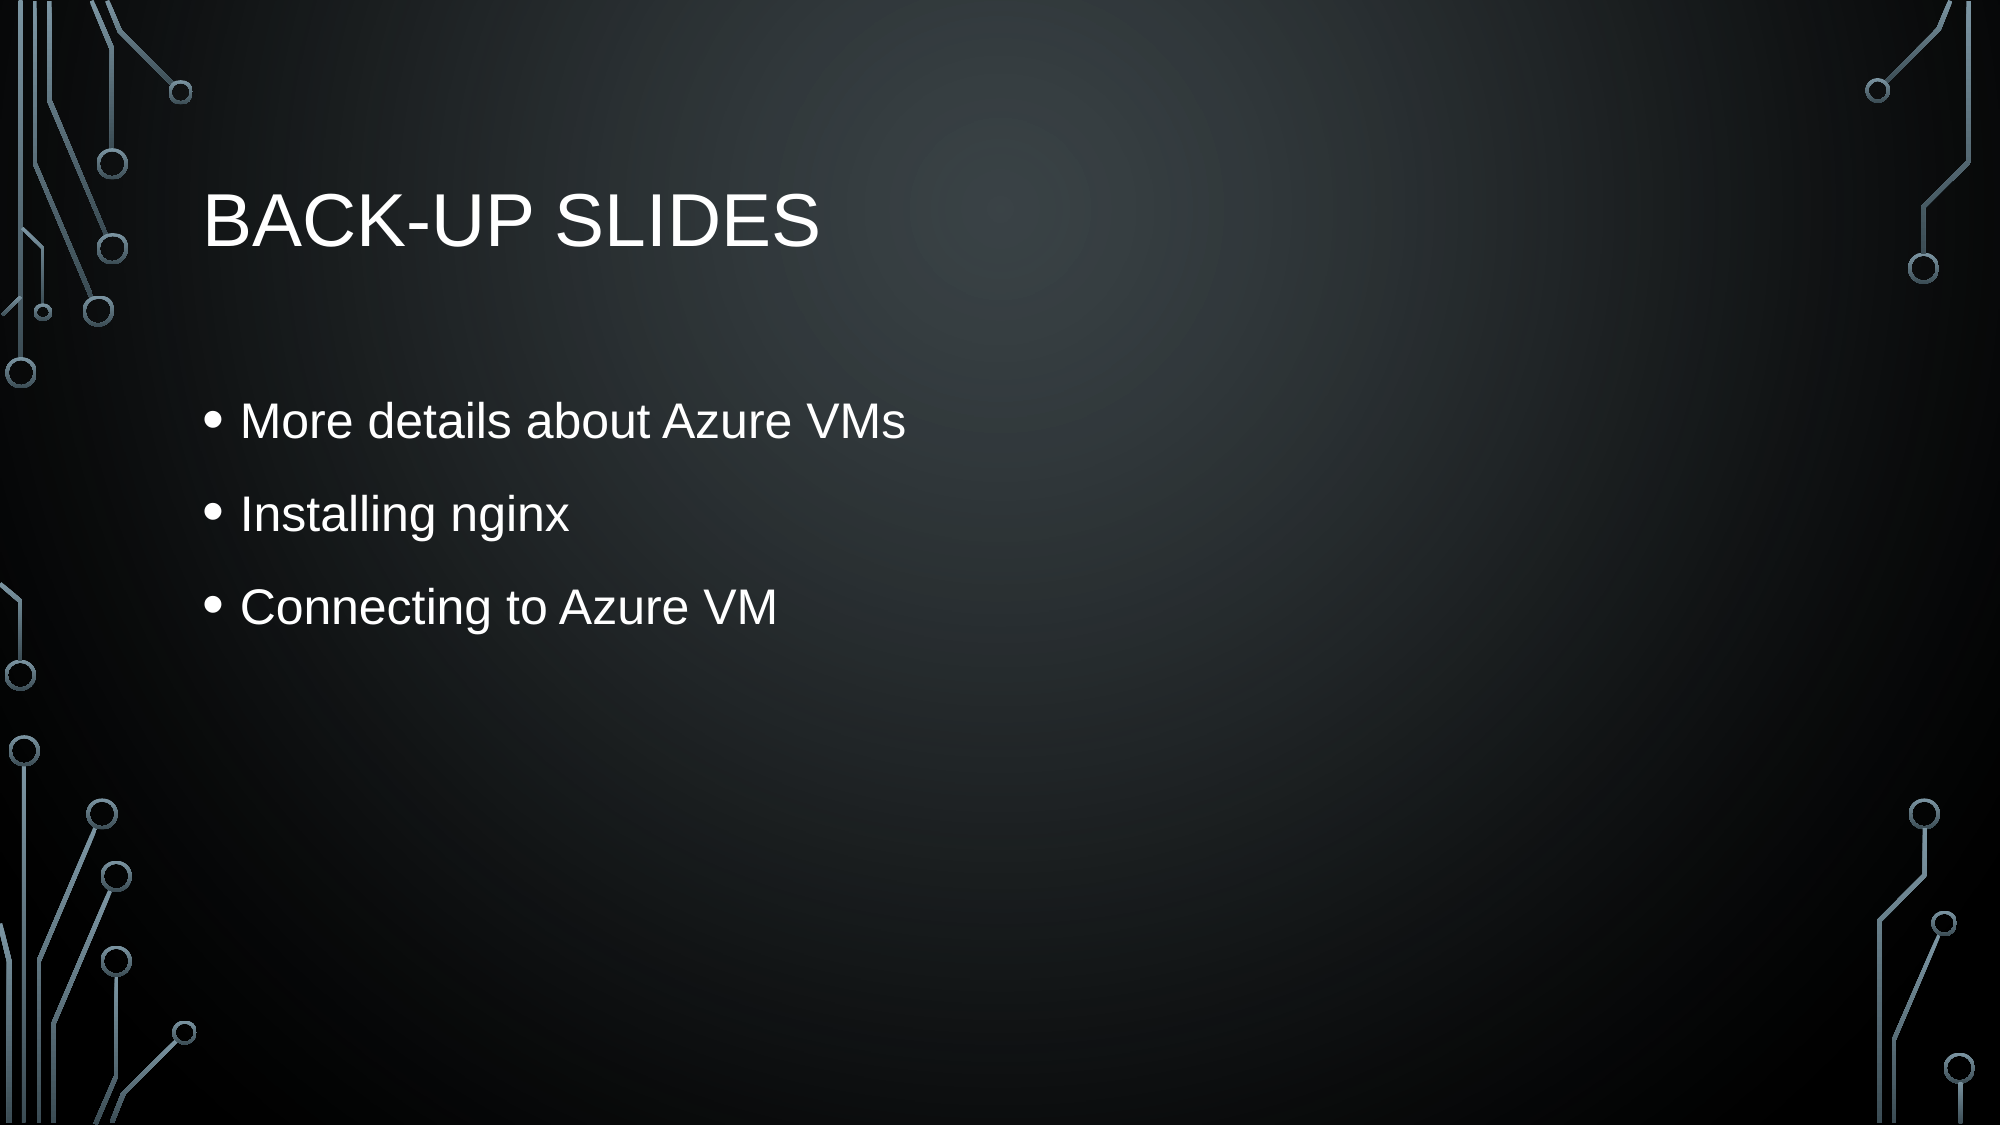

# Back-Up Slides
More details about Azure VMs
Installing nginx
Connecting to Azure VM